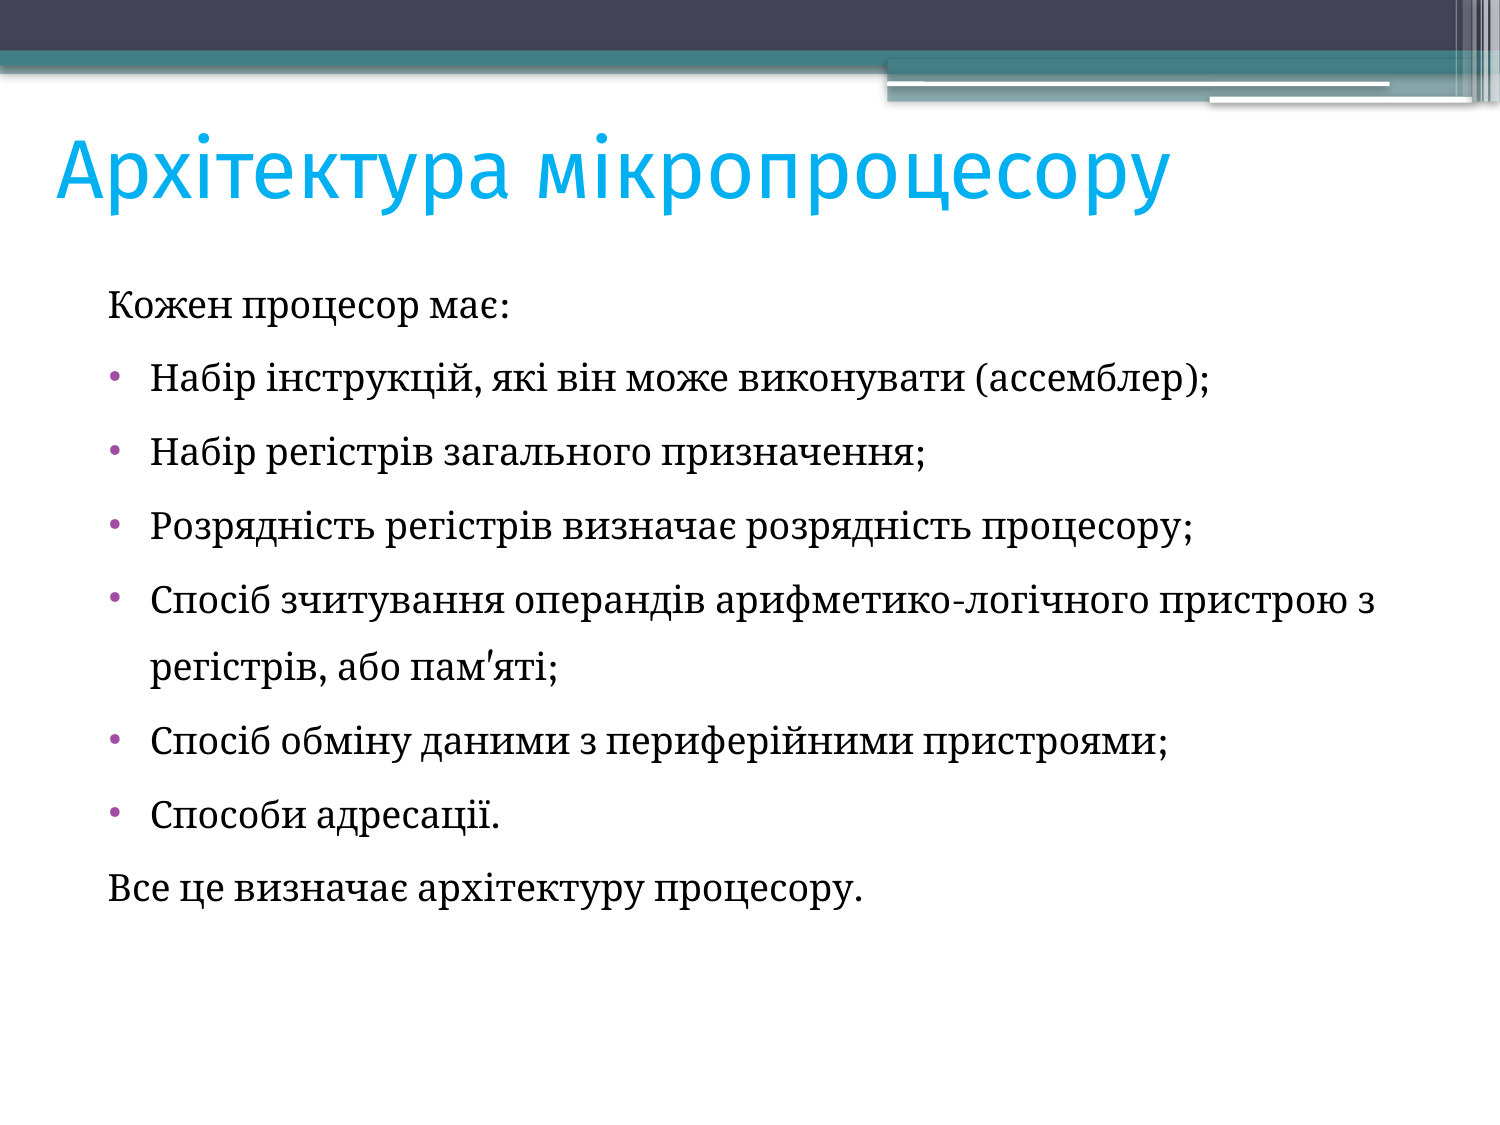

# Архітектура мікропроцесору
Кожен процесор має:
Набір інструкцій, які він може виконувати (ассемблер);
Набір регістрів загального призначення;
Розрядність регістрів визначає розрядність процесору;
Спосіб зчитування операндів арифметико-логічного пристрою з регістрів, або пам'яті;
Спосіб обміну даними з периферійними пристроями;
Способи адресації.
Все це визначає архітектуру процесору.